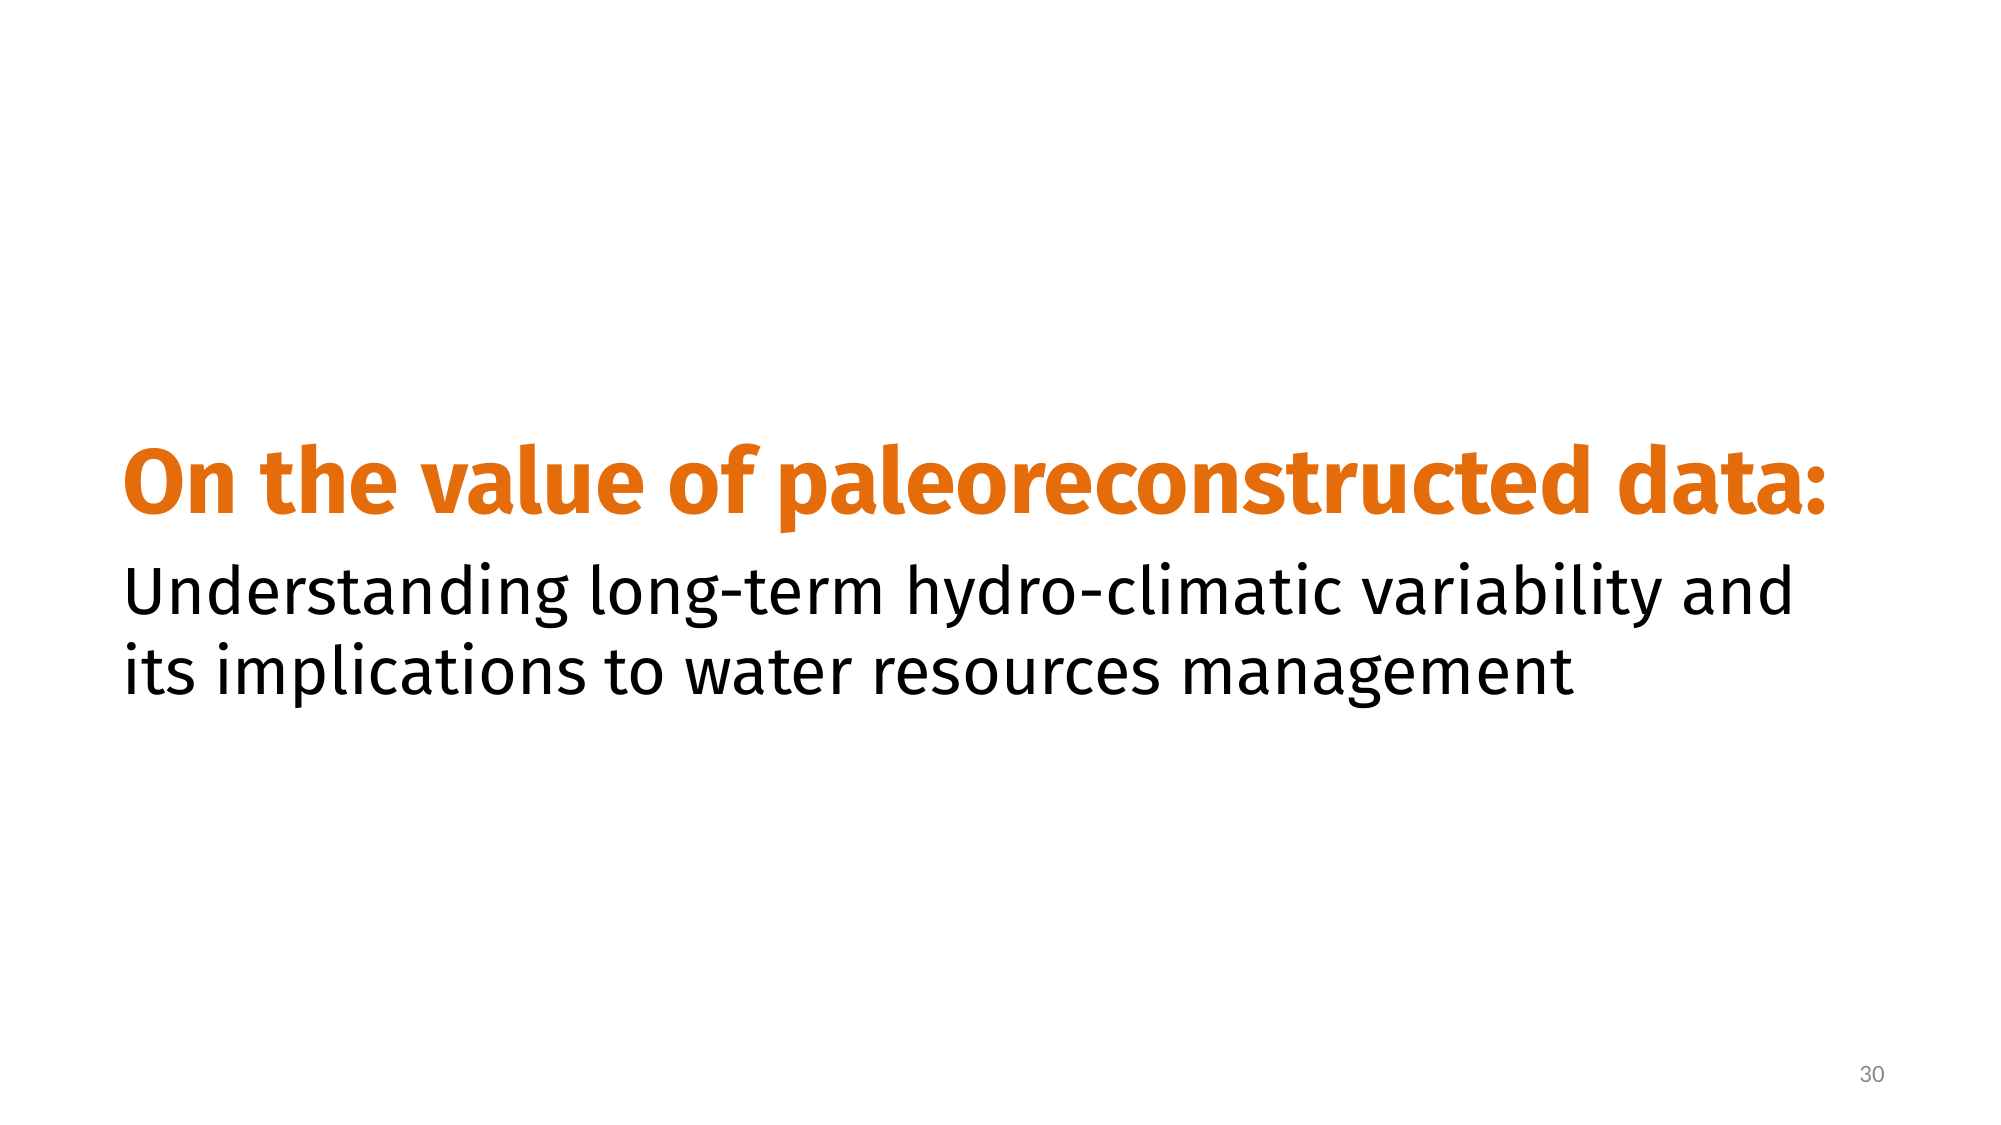

On the value of paleoreconstructed data:
Understanding long-term hydro-climatic variability and its implications to water resources management
30